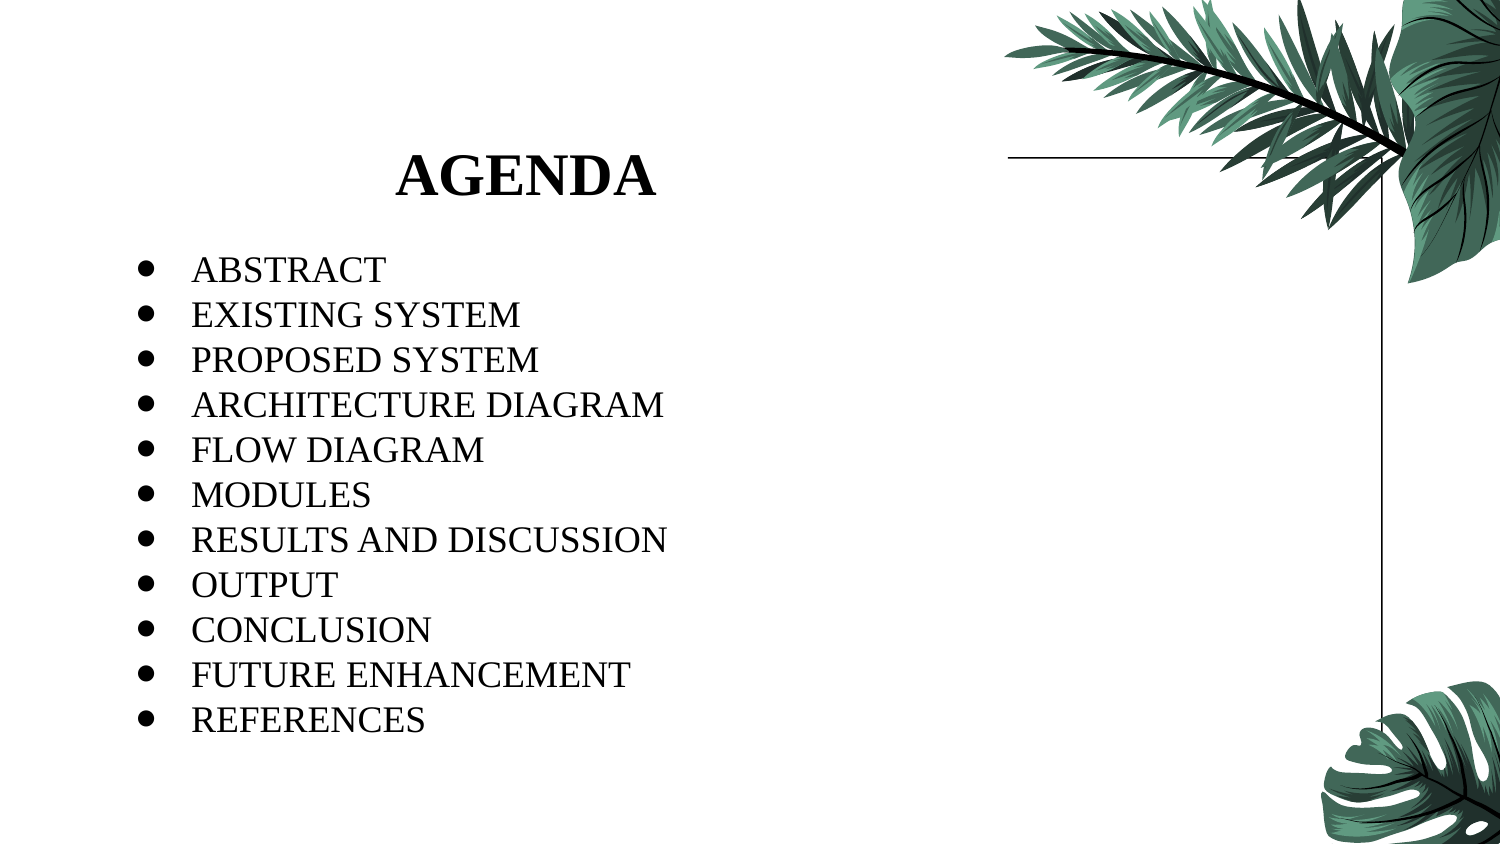

# AGENDA
ABSTRACT
EXISTING SYSTEM
PROPOSED SYSTEM
ARCHITECTURE DIAGRAM
FLOW DIAGRAM
MODULES
RESULTS AND DISCUSSION
OUTPUT
CONCLUSION
FUTURE ENHANCEMENT
REFERENCES